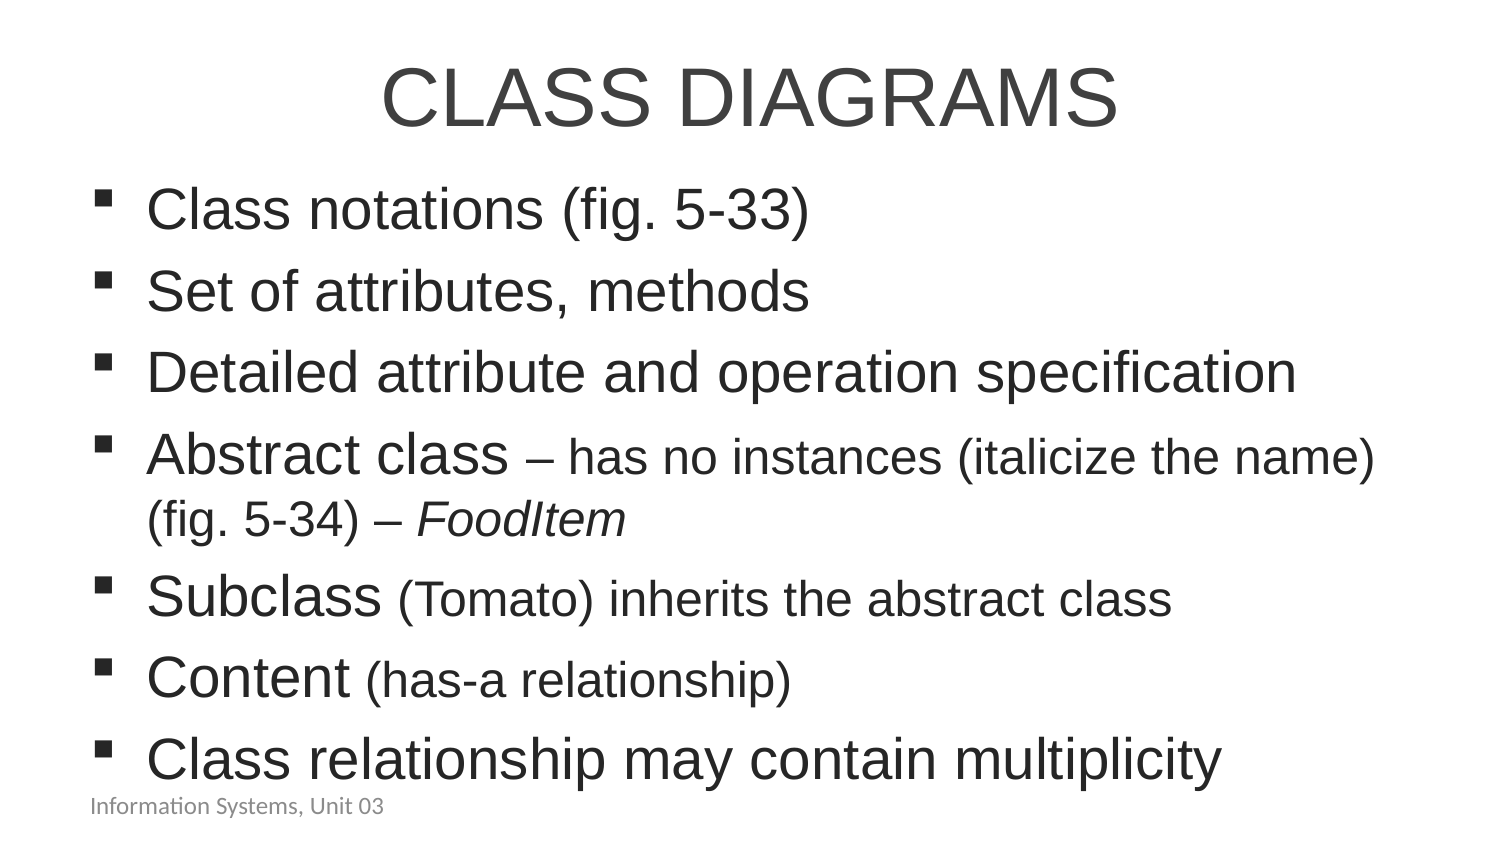

# Class diagrams
Class notations (fig. 5-33)
Set of attributes, methods
Detailed attribute and operation specification
Abstract class – has no instances (italicize the name) (fig. 5-34) – FoodItem
Subclass (Tomato) inherits the abstract class
Content (has-a relationship)
Class relationship may contain multiplicity
Information Systems, Unit 03
89